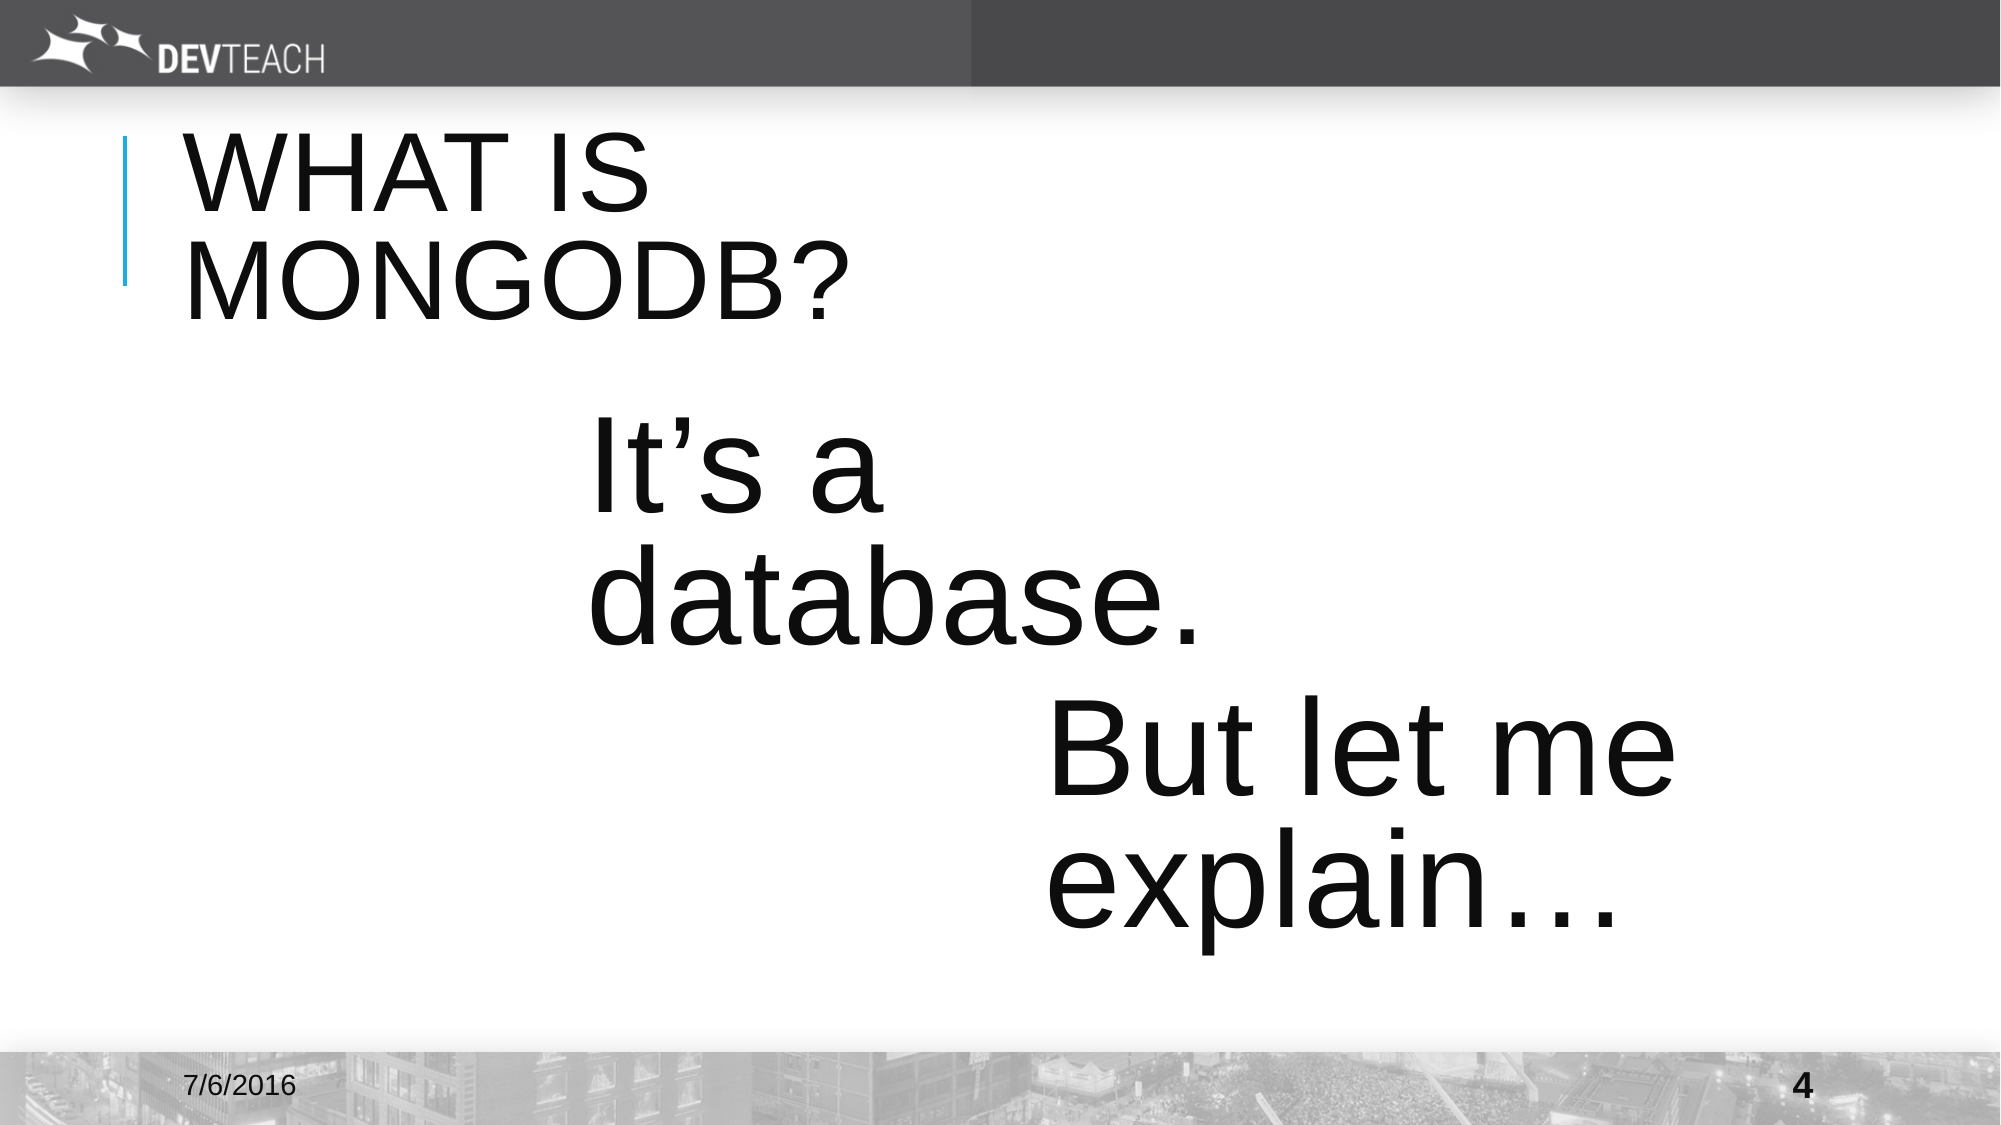

What is MongoDB?
CouchDB
RavenDB

# It’s a database.
Hbase
Cassandra
Hypertable
But let me explain…
7/6/2016
4